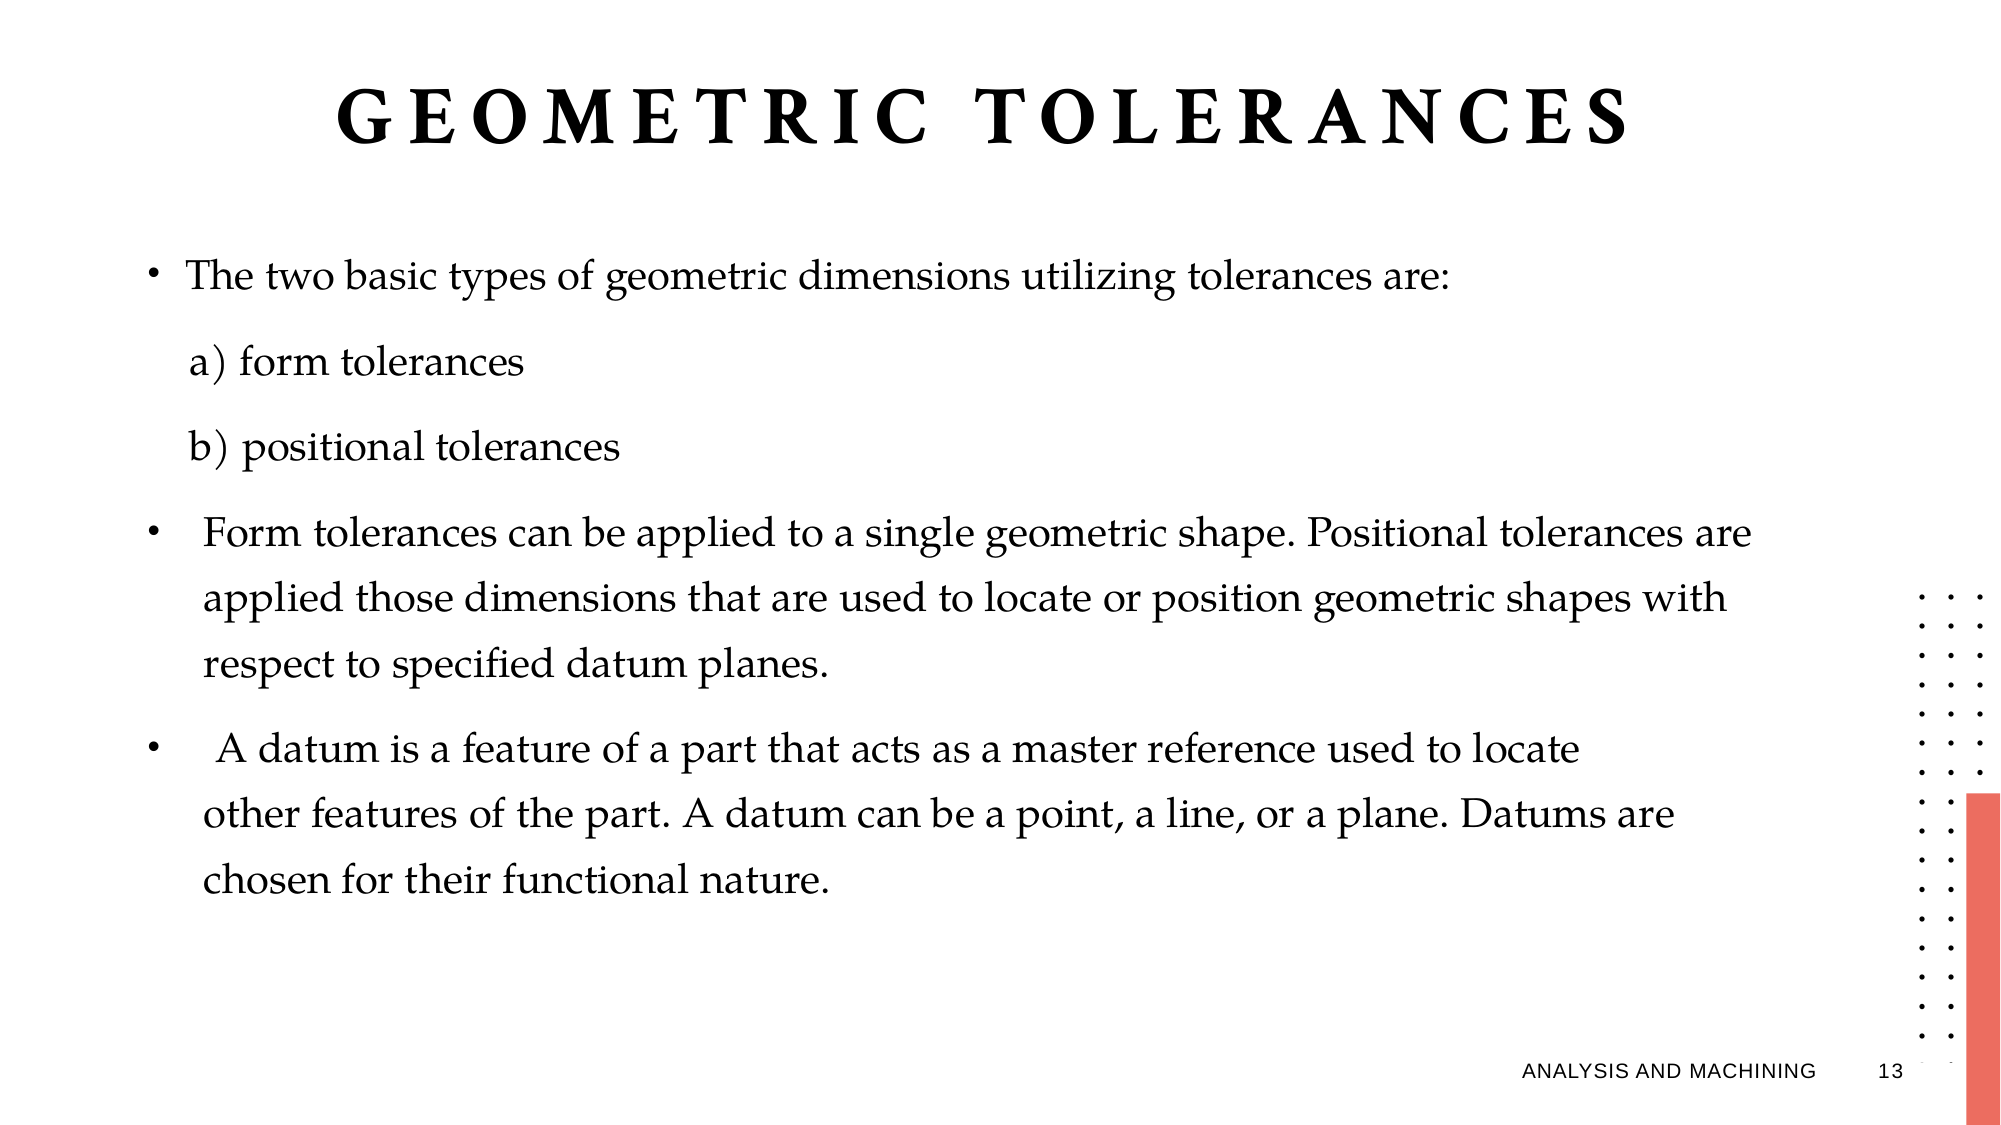

# Geometric tolerances
The two basic types of geometric dimensions utilizing tolerances are:
    a) form tolerances
    b) positional tolerances
Form tolerances can be applied to a single geometric shape. Positional tolerances are applied those dimensions that are used to locate or position geometric shapes with respect to specified datum planes.
 A datum is a feature of a part that acts as a master reference used to locate other features of the part. A datum can be a point, a line, or a plane. Datums are chosen for their functional nature.
ANALYSIS AND MACHINING
13